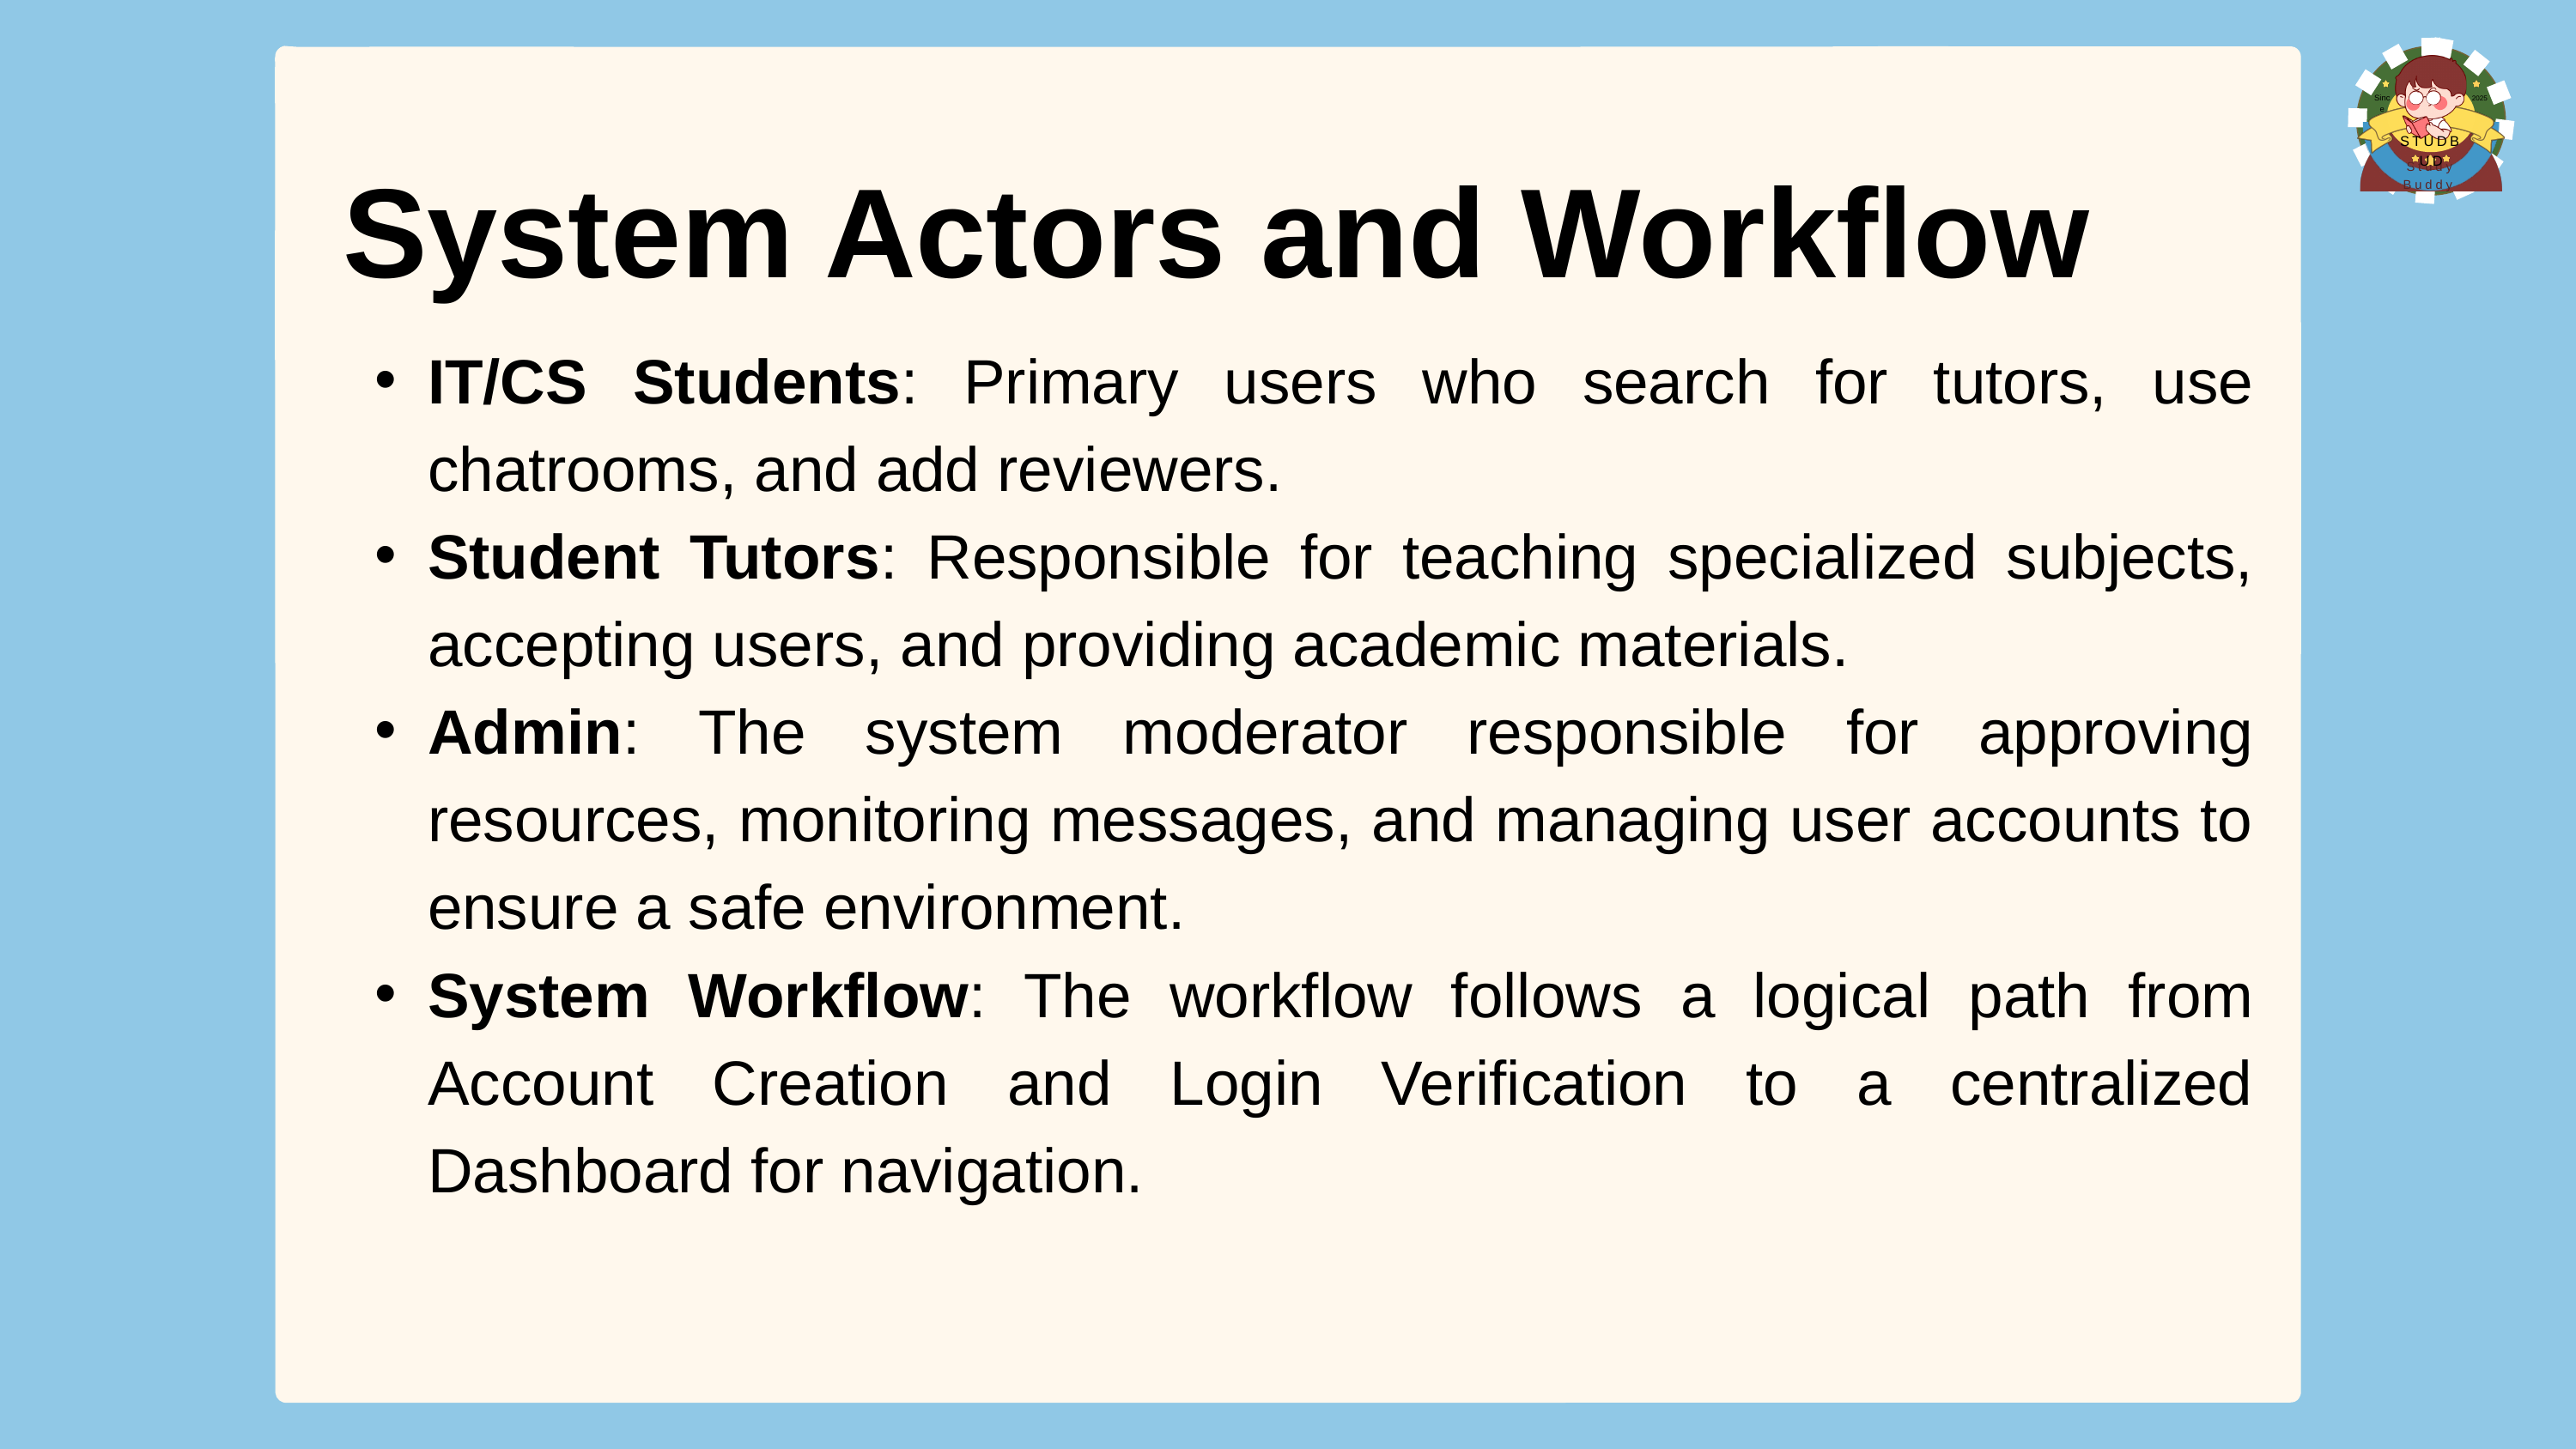

Since
2025

System Actors and Workflow
STUDBUD

Study Buddy
IT/CS Students: Primary users who search for tutors, use chatrooms, and add reviewers.
Student Tutors: Responsible for teaching specialized subjects, accepting users, and providing academic materials.
Admin: The system moderator responsible for approving resources, monitoring messages, and managing user accounts to ensure a safe environment.
System Workflow: The workflow follows a logical path from Account Creation and Login Verification to a centralized Dashboard for navigation.